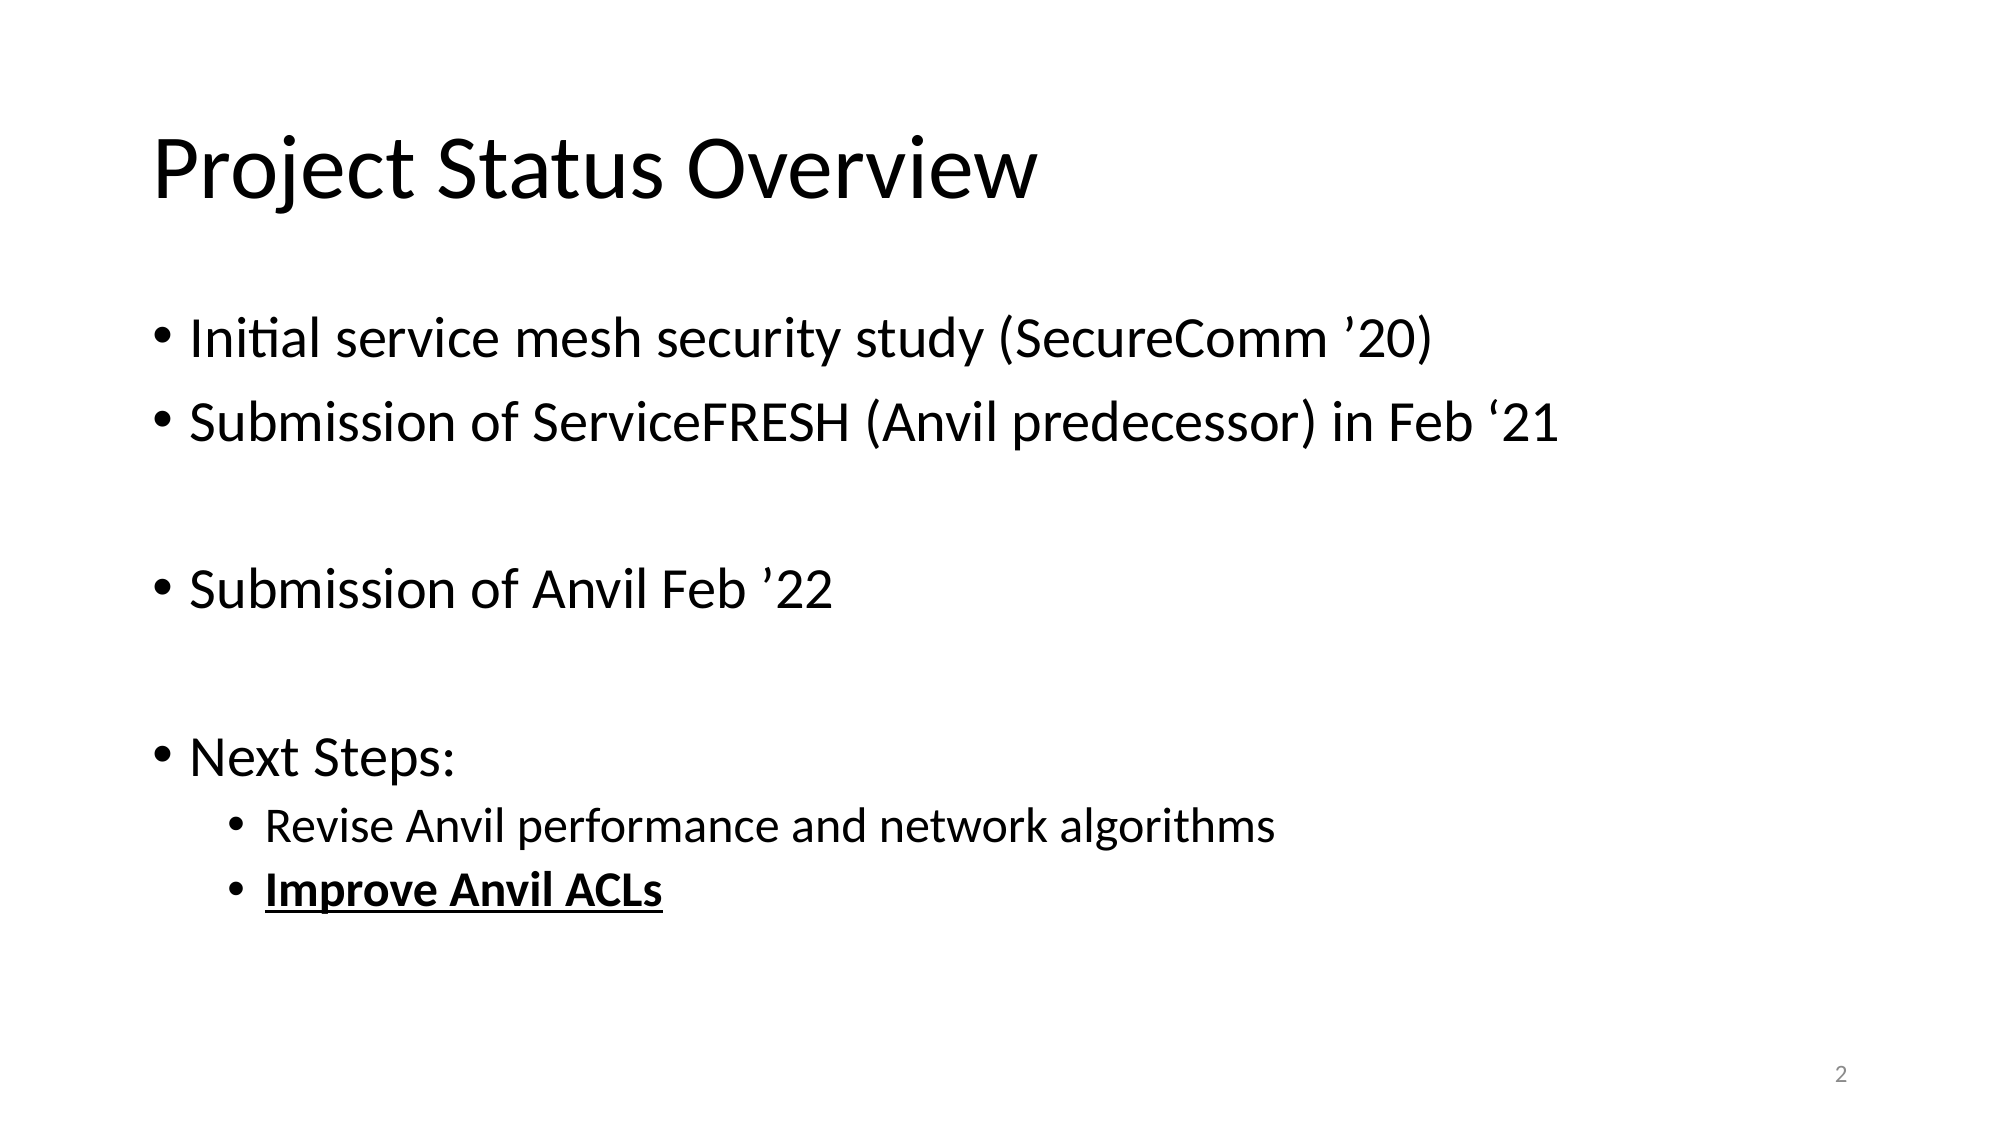

# Project Status Overview
Initial service mesh security study (SecureComm ’20)
Submission of ServiceFRESH (Anvil predecessor) in Feb ‘21

Submission of Anvil Feb ’22

Next Steps:
Revise Anvil performance and network algorithms
Improve Anvil ACLs
2